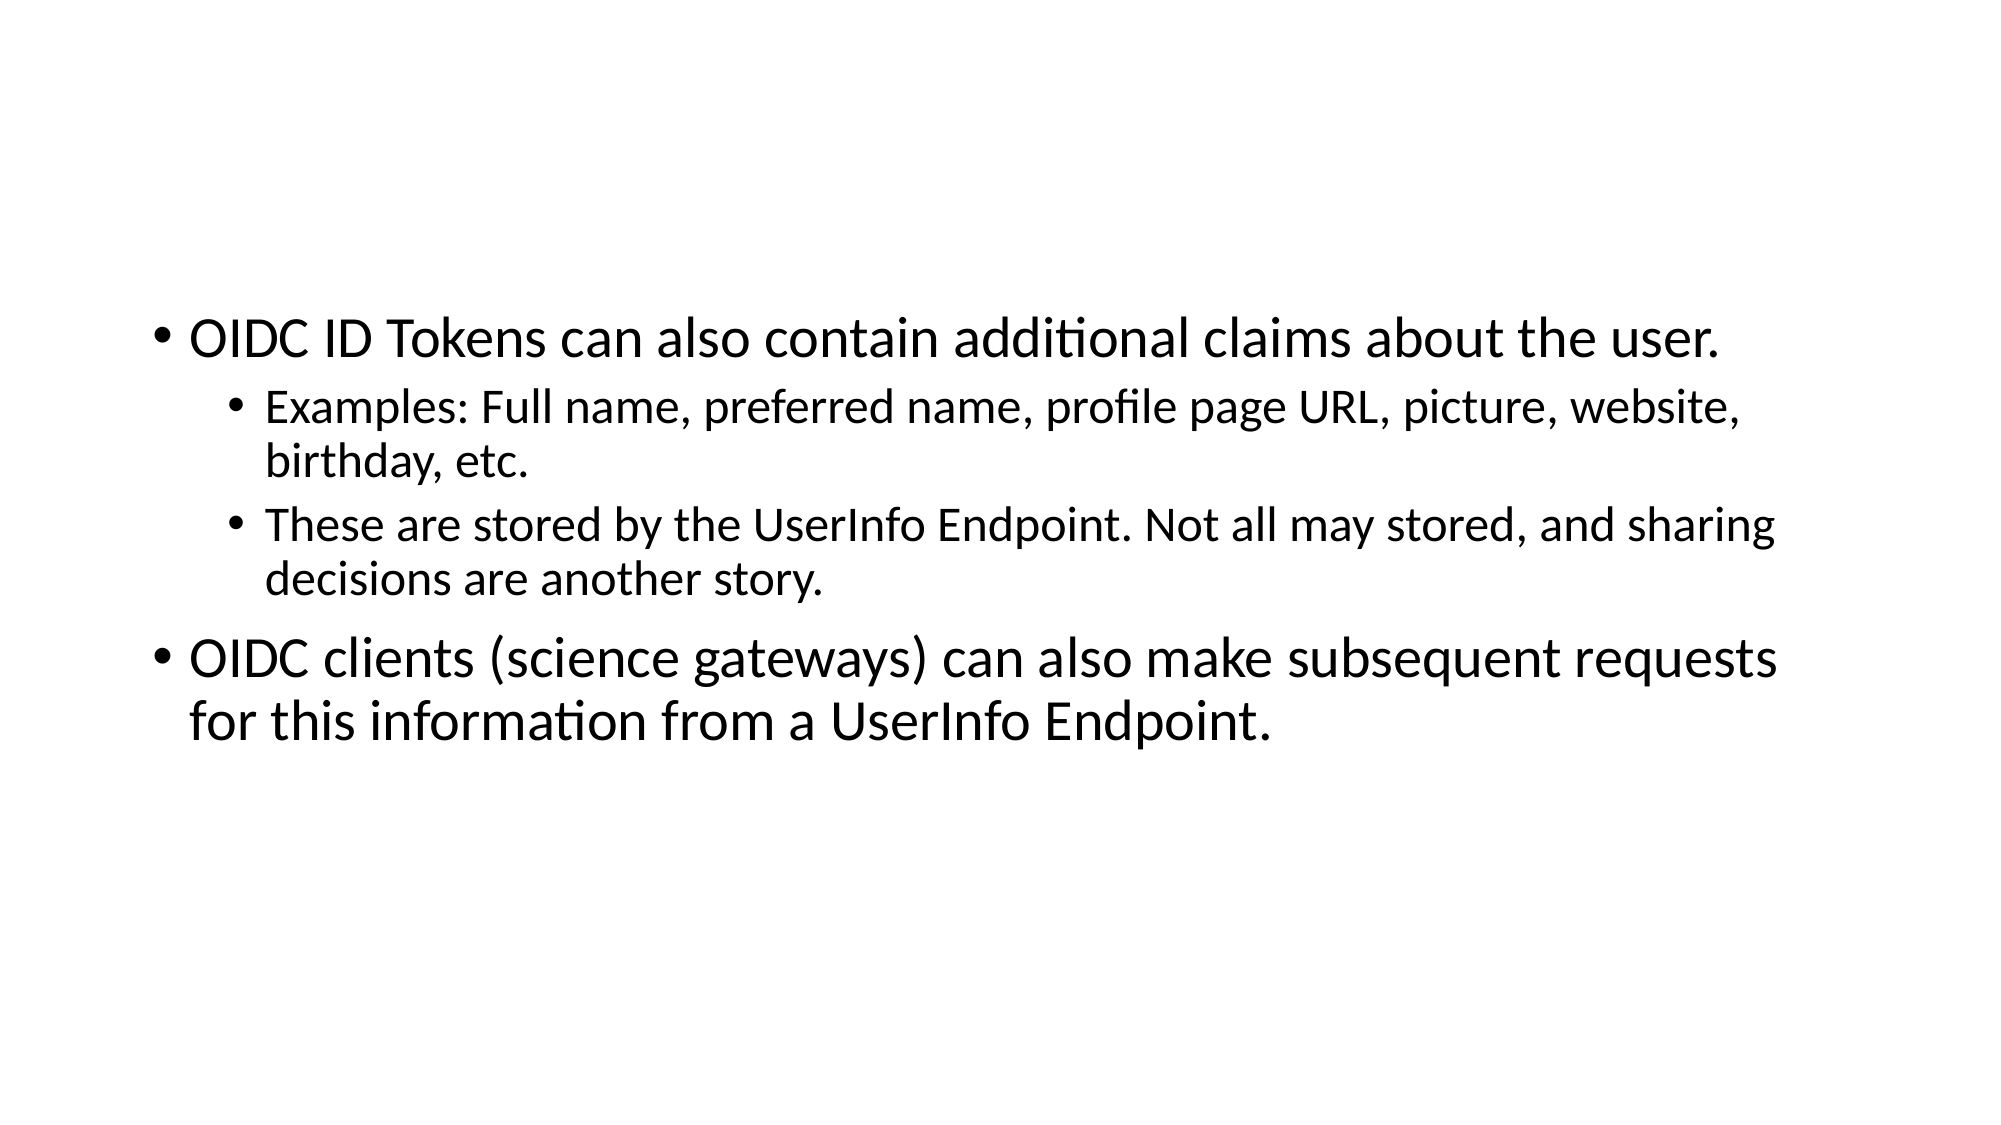

# Additional Claims
OIDC ID Tokens can also contain additional claims about the user.
Examples: Full name, preferred name, profile page URL, picture, website, birthday, etc.
These are stored by the UserInfo Endpoint. Not all may stored, and sharing decisions are another story.
OIDC clients (science gateways) can also make subsequent requests for this information from a UserInfo Endpoint.